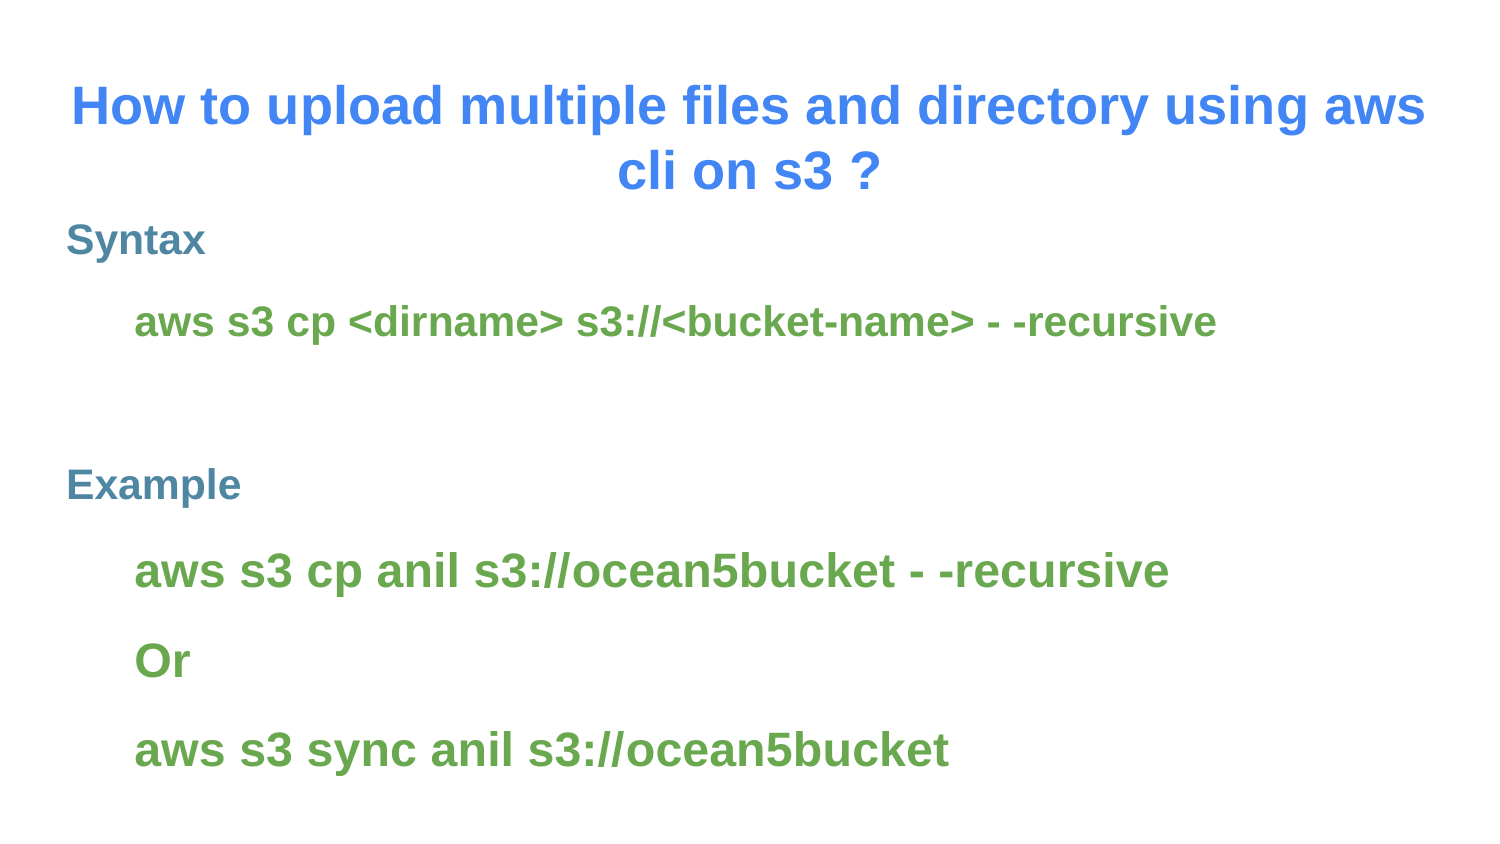

# How to upload multiple files and directory using aws cli on s3 ?
Syntax
aws s3 cp <dirname> s3://<bucket-name> - -recursive

Example
aws s3 cp anil s3://ocean5bucket - -recursive
Or
aws s3 sync anil s3://ocean5bucket